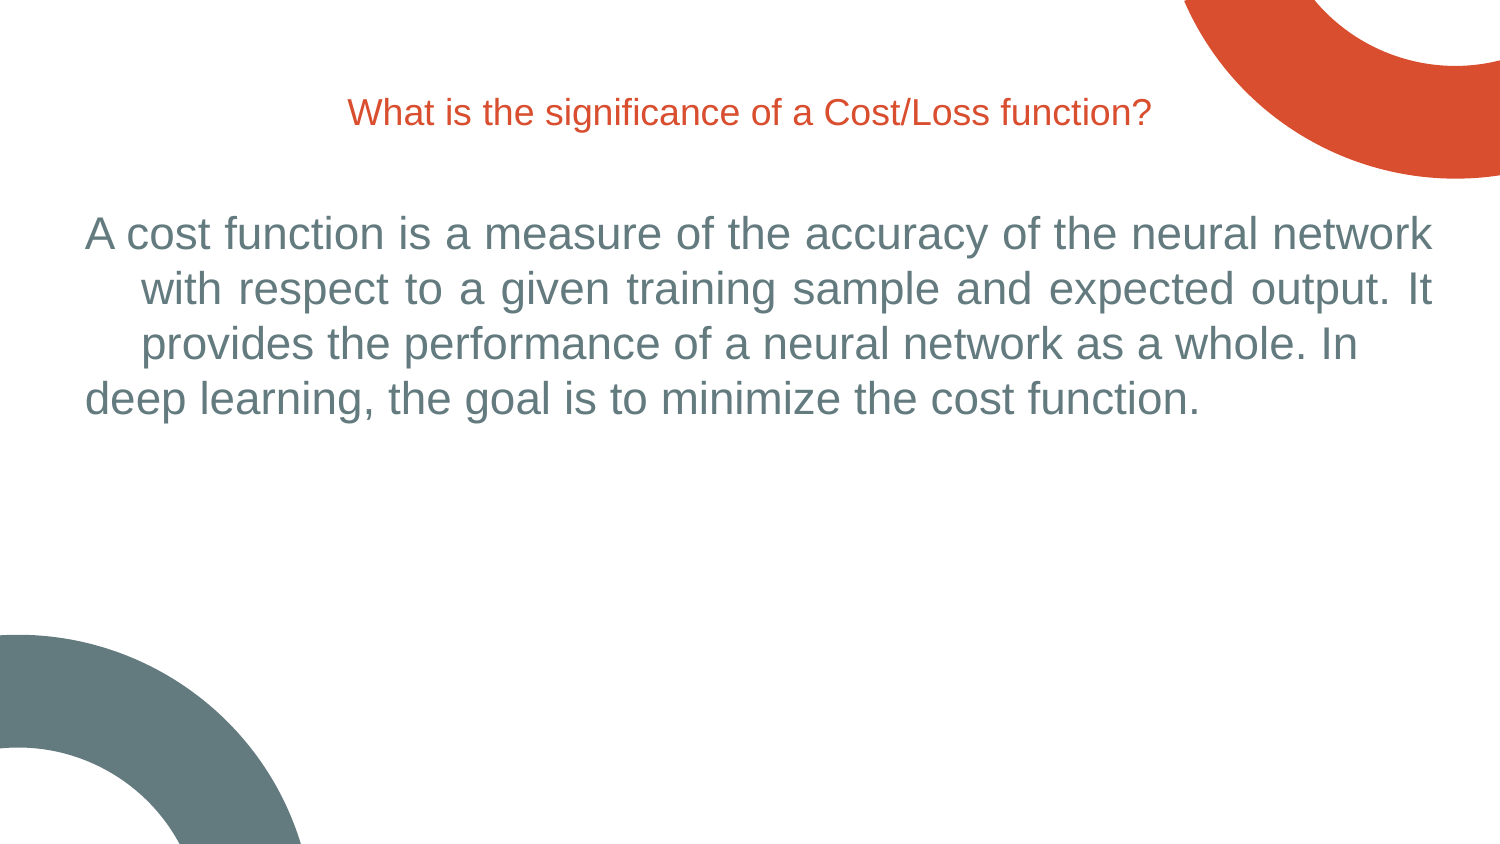

# What is the significance of a Cost/Loss function?
A cost function is a measure of the accuracy of the neural network with respect to a given training sample and expected output. It provides the performance of a neural network as a whole. In
deep learning, the goal is to minimize the cost function.